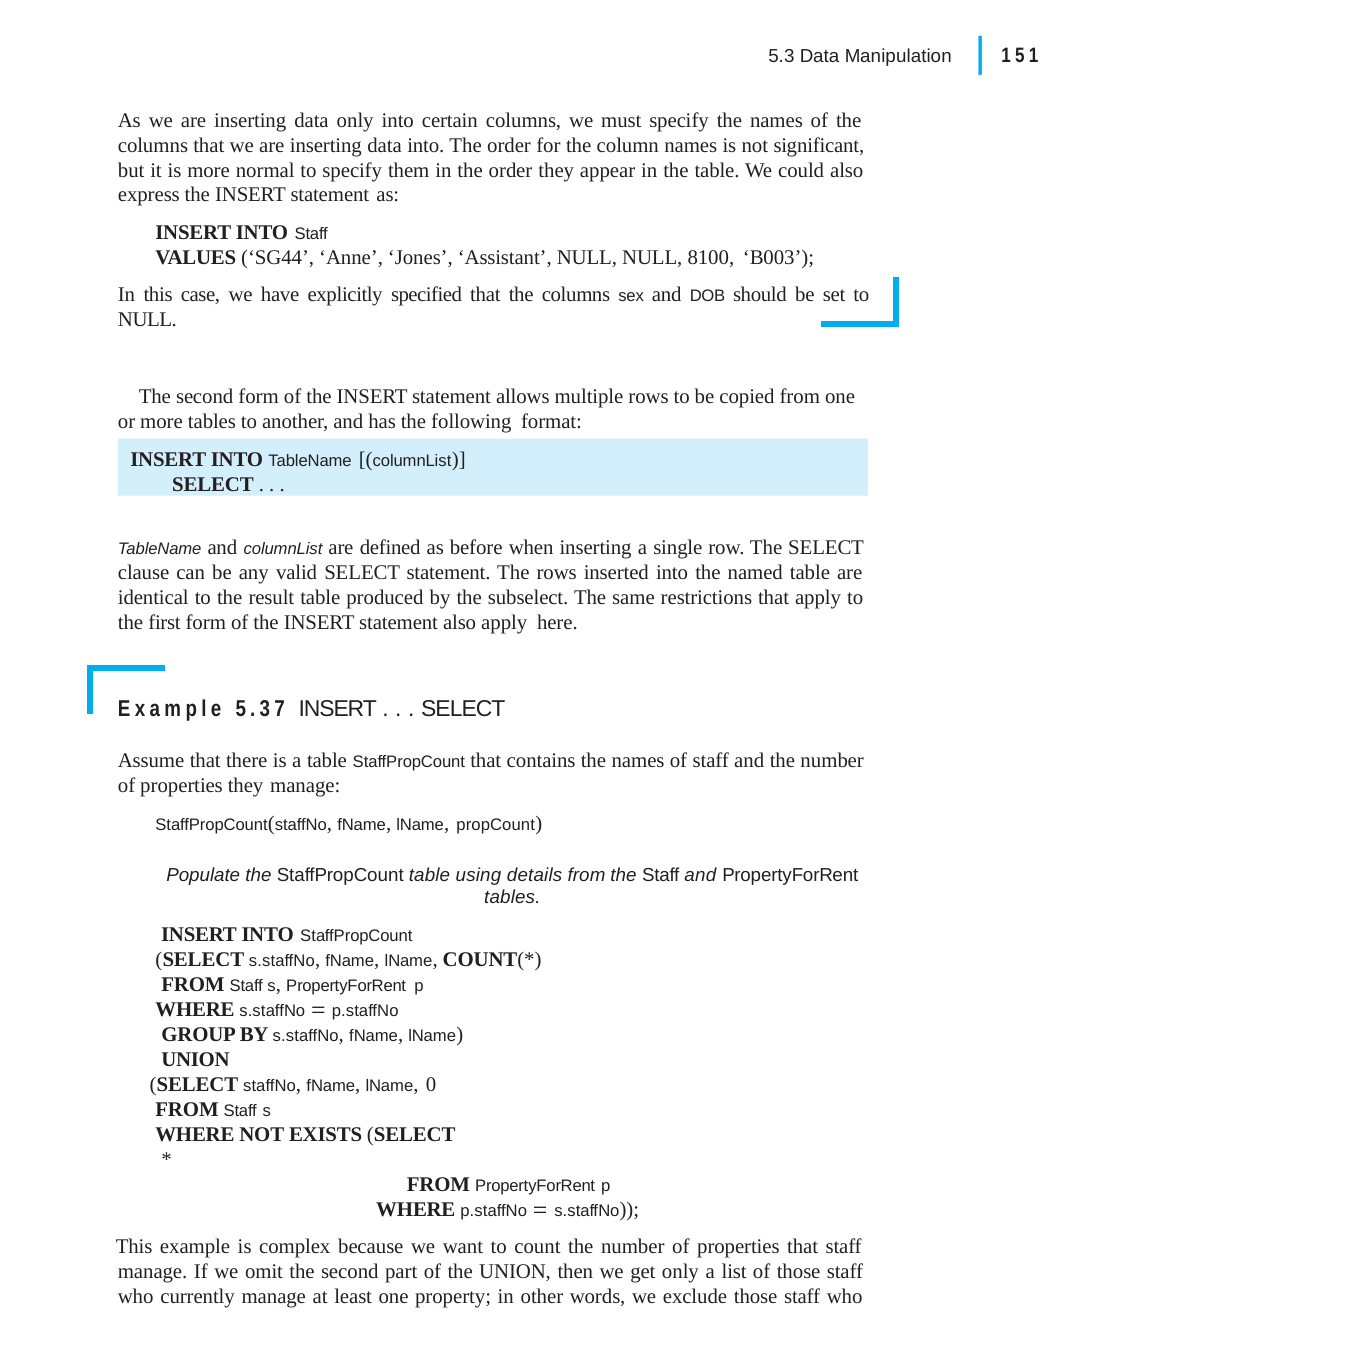

|
151
5.3 Data Manipulation
As we are inserting data only into certain columns, we must specify the names of the  columns that we are inserting data into. The order for the column names is not significant,  but it is more normal to specify them in the order they appear in the table. We could also  express the INSERT statement as:
INSERT INTO Staff
VALUES (‘SG44’, ‘Anne’, ‘Jones’, ‘Assistant’, NULL, NULL, 8100, ‘B003’);
In this case, we have explicitly specified that the columns sex and DOB should be set to NULL.

The second form of the INSERT statement allows multiple rows to be copied from one  or more tables to another, and has the following format:

INSERT INTO TableName [(columnList)]
SELECT . . .
TableName and columnList are defined as before when inserting a single row. The SELECT  clause can be any valid SELECT statement. The rows inserted into the named table are  identical to the result table produced by the subselect. The same restrictions that apply to  the first form of the INSERT statement also apply here.

Example 5.37 INSERT . . . SELECT

Assume that there is a table StaffPropCount that contains the names of staff and the number  of properties they manage:
StaffPropCount(staffNo, fName, lName, propCount)

Populate the StaffPropCount table using details from the Staff and PropertyForRent tables.
INSERT INTO StaffPropCount
(SELECT s.staffNo, fName, lName, COUNT(*)  FROM Staff s, PropertyForRent p
WHERE s.staffNo = p.staffNo  GROUP BY s.staffNo, fName, lName)  UNION
(SELECT staffNo, fName, lName, 0
FROM Staff s
WHERE NOT EXISTS (SELECT *
FROM PropertyForRent p
WHERE p.staffNo = s.staffNo));
This example is complex because we want to count the number of properties that staff  manage. If we omit the second part of the UNION, then we get only a list of those staff  who currently manage at least one property; in other words, we exclude those staff who